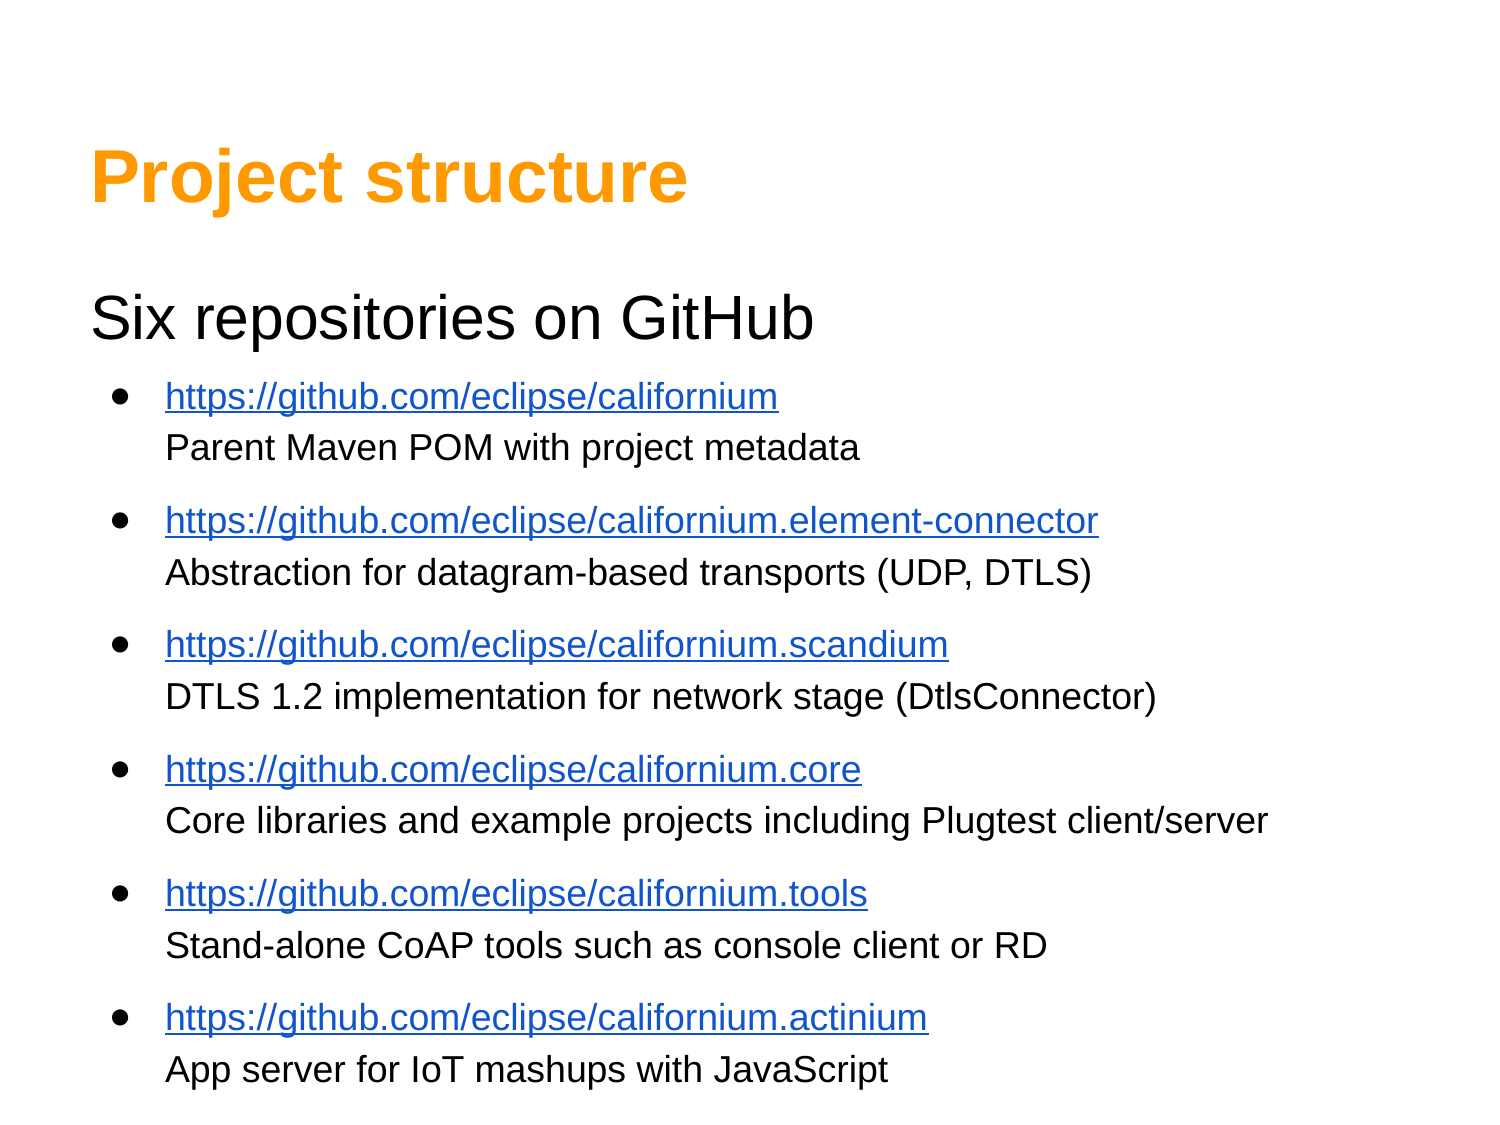

# Project structure
Six repositories on GitHub
https://github.com/eclipse/californium
Parent Maven POM with project metadata
https://github.com/eclipse/californium.element-connector
Abstraction for datagram-based transports (UDP, DTLS)
https://github.com/eclipse/californium.scandium
DTLS 1.2 implementation for network stage (DtlsConnector)
https://github.com/eclipse/californium.core
Core libraries and example projects including Plugtest client/server
https://github.com/eclipse/californium.tools
Stand-alone CoAP tools such as console client or RD
https://github.com/eclipse/californium.actinium
App server for IoT mashups with JavaScript